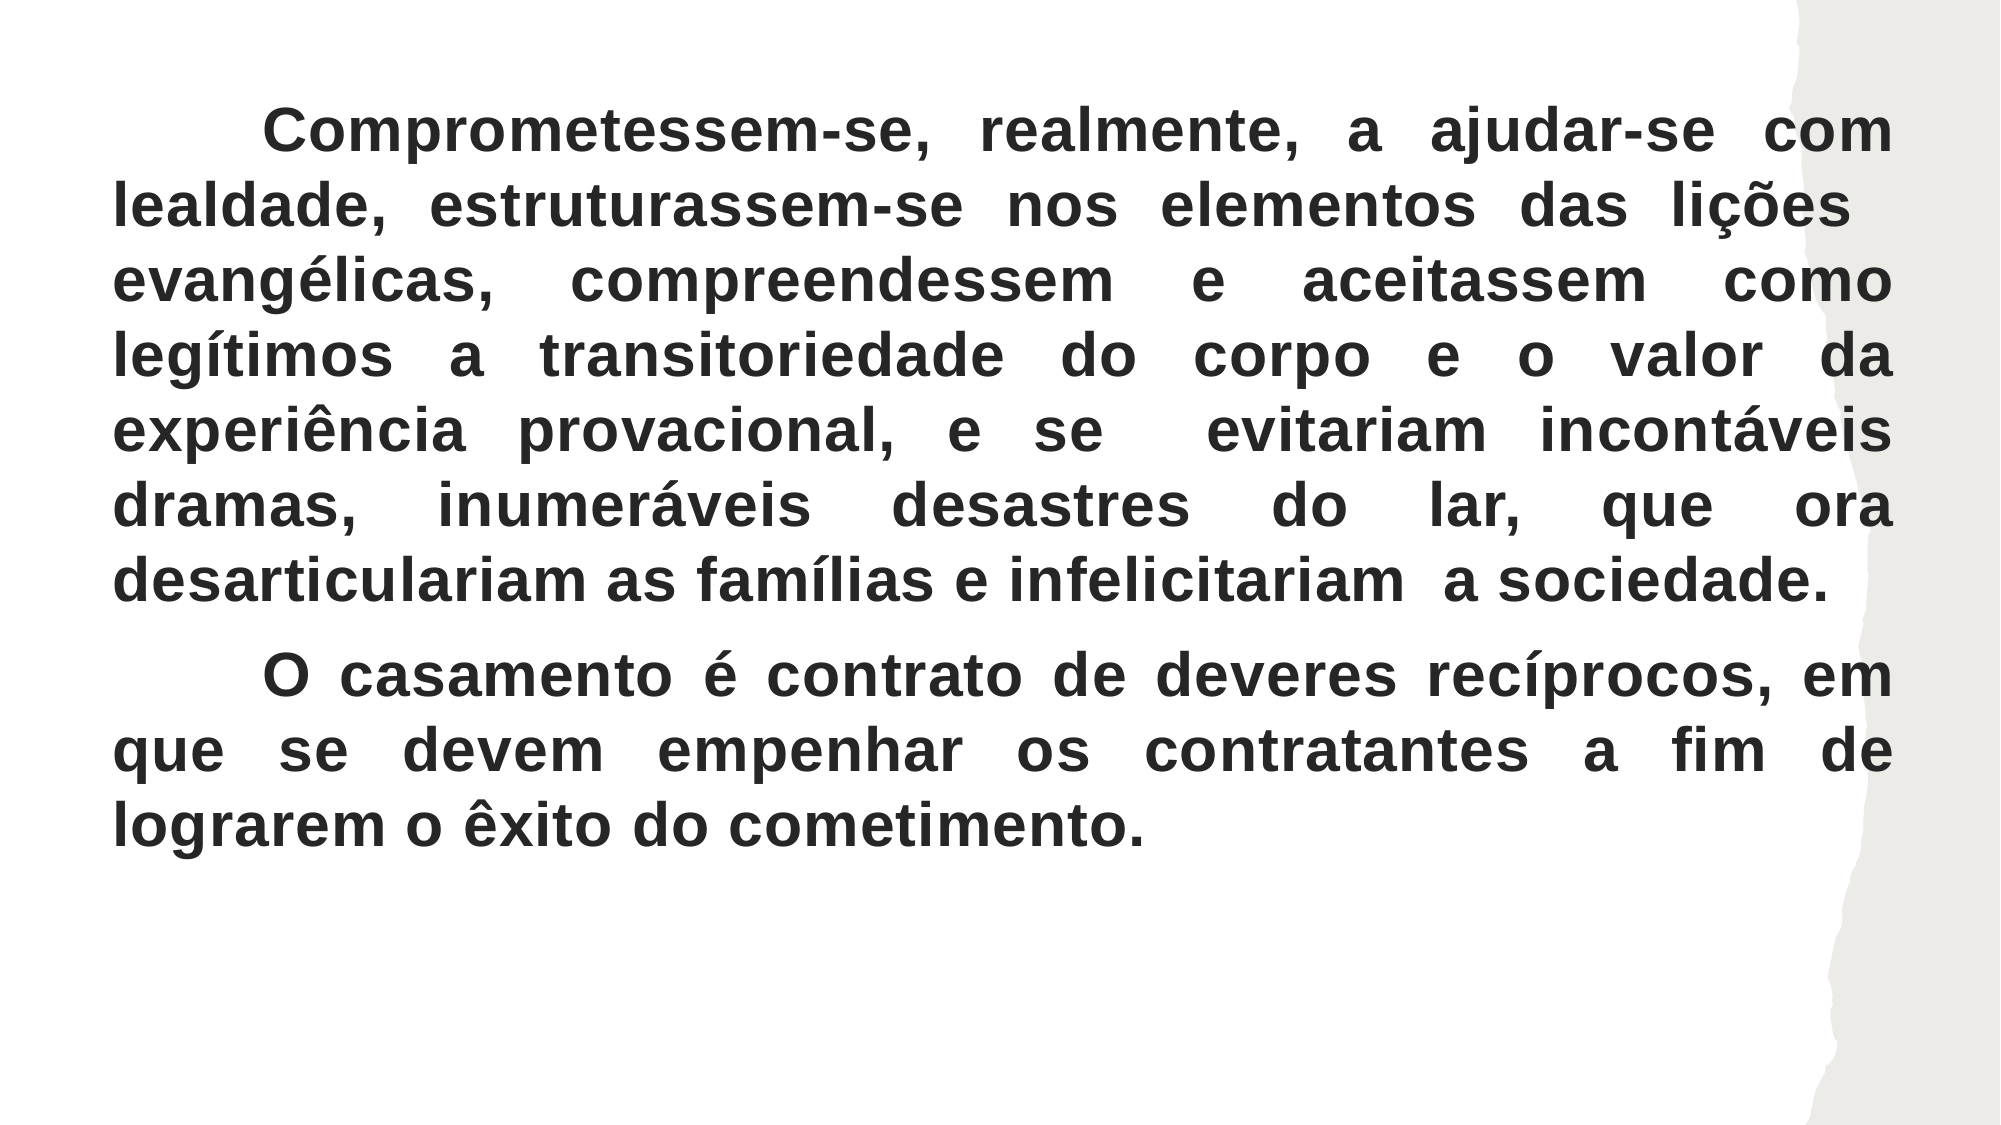

Comprometessem-se, realmente, a ajudar-se com lealdade, estruturassem-se nos elementos das lições  evangélicas, compreendessem e aceitassem como legítimos a transitoriedade do corpo e o valor da experiência provacional, e se  evitariam incontáveis dramas, inumeráveis desastres do lar, que ora desarticulariam as famílias e infelicitariam  a sociedade.
	O casamento é contrato de deveres recíprocos, em que se devem empenhar os contratantes a fim de lograrem o êxito do cometimento.